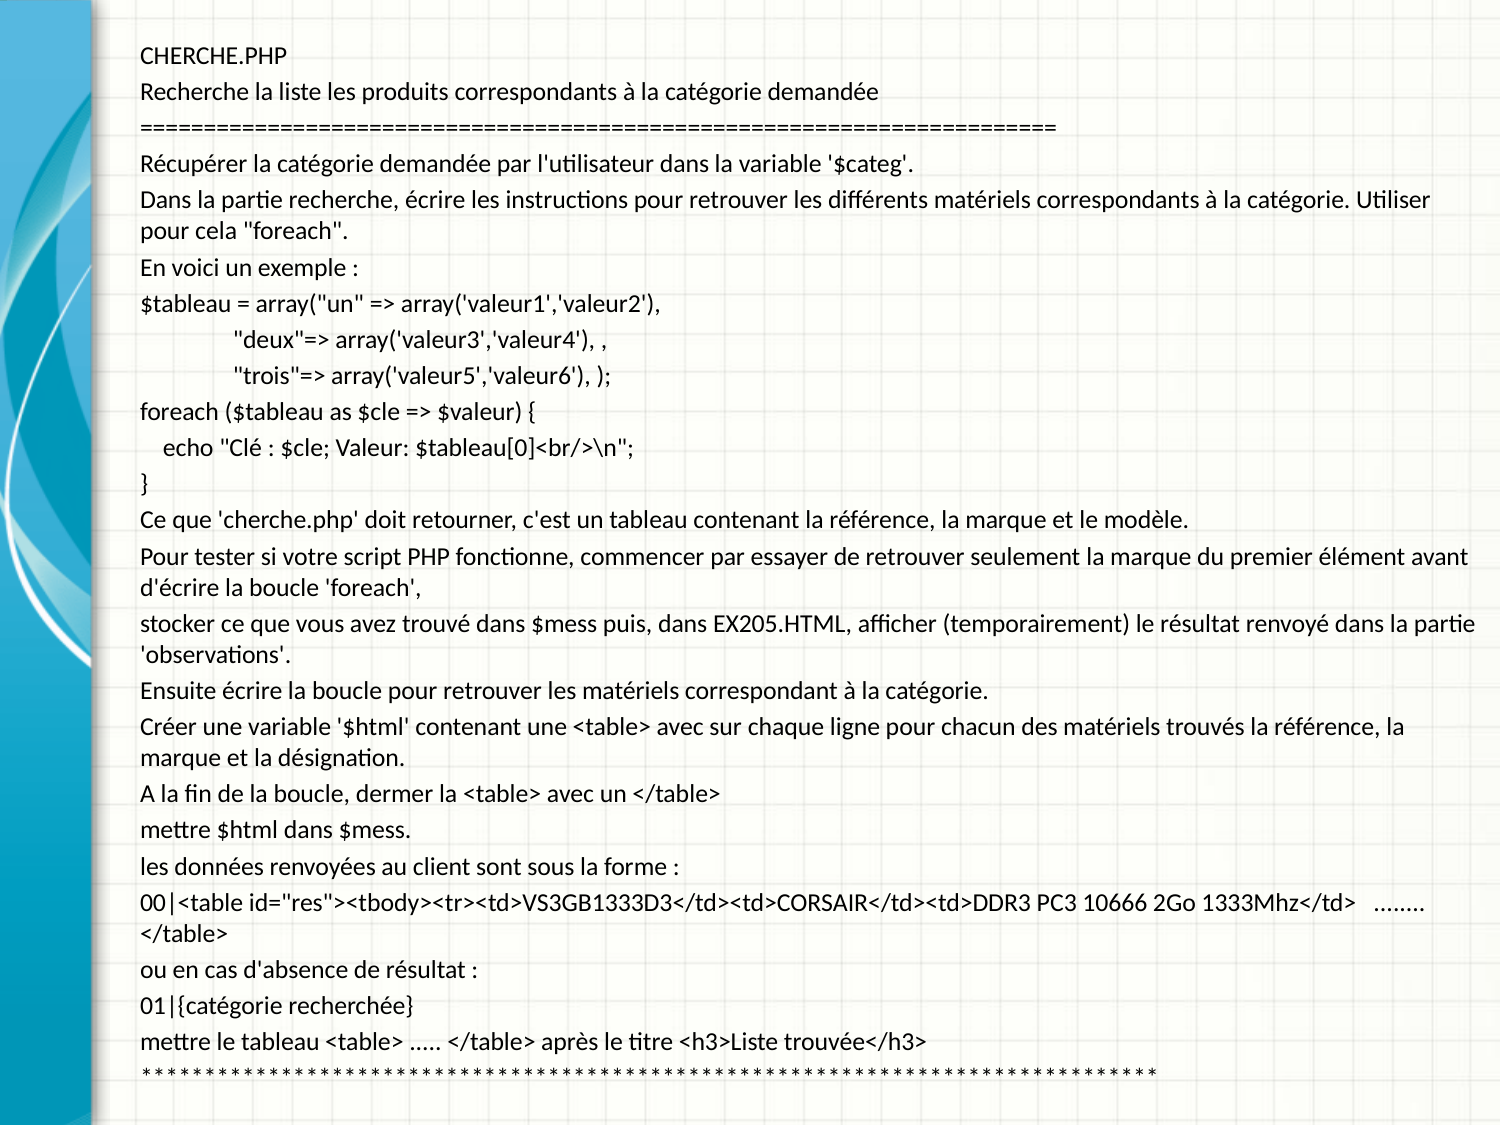

CHERCHE.PHP
Recherche la liste les produits correspondants à la catégorie demandée
========================================================================
Récupérer la catégorie demandée par l'utilisateur dans la variable '$categ'.
Dans la partie recherche, écrire les instructions pour retrouver les différents matériels correspondants à la catégorie. Utiliser pour cela "foreach".
En voici un exemple :
$tableau = array("un" => array('valeur1','valeur2'),
	"deux"=> array('valeur3','valeur4'), ,
	"trois"=> array('valeur5','valeur6'), );
foreach ($tableau as $cle => $valeur) {
    echo "Clé : $cle; Valeur: $tableau[0]<br/>\n";
}
Ce que 'cherche.php' doit retourner, c'est un tableau contenant la référence, la marque et le modèle.
Pour tester si votre script PHP fonctionne, commencer par essayer de retrouver seulement la marque du premier élément avant d'écrire la boucle 'foreach',
stocker ce que vous avez trouvé dans $mess puis, dans EX205.HTML, afficher (temporairement) le résultat renvoyé dans la partie 'observations'.
Ensuite écrire la boucle pour retrouver les matériels correspondant à la catégorie.
Créer une variable '$html' contenant une <table> avec sur chaque ligne pour chacun des matériels trouvés la référence, la marque et la désignation.
A la fin de la boucle, dermer la <table> avec un </table>
mettre $html dans $mess.
les données renvoyées au client sont sous la forme :
00|<table id="res"><tbody><tr><td>VS3GB1333D3</td><td>CORSAIR</td><td>DDR3 PC3 10666 2Go 1333Mhz</td>   ........   </table>
ou en cas d'absence de résultat :
01|{catégorie recherchée}
mettre le tableau <table> ..... </table> après le titre <h3>Liste trouvée</h3>
********************************************************************************